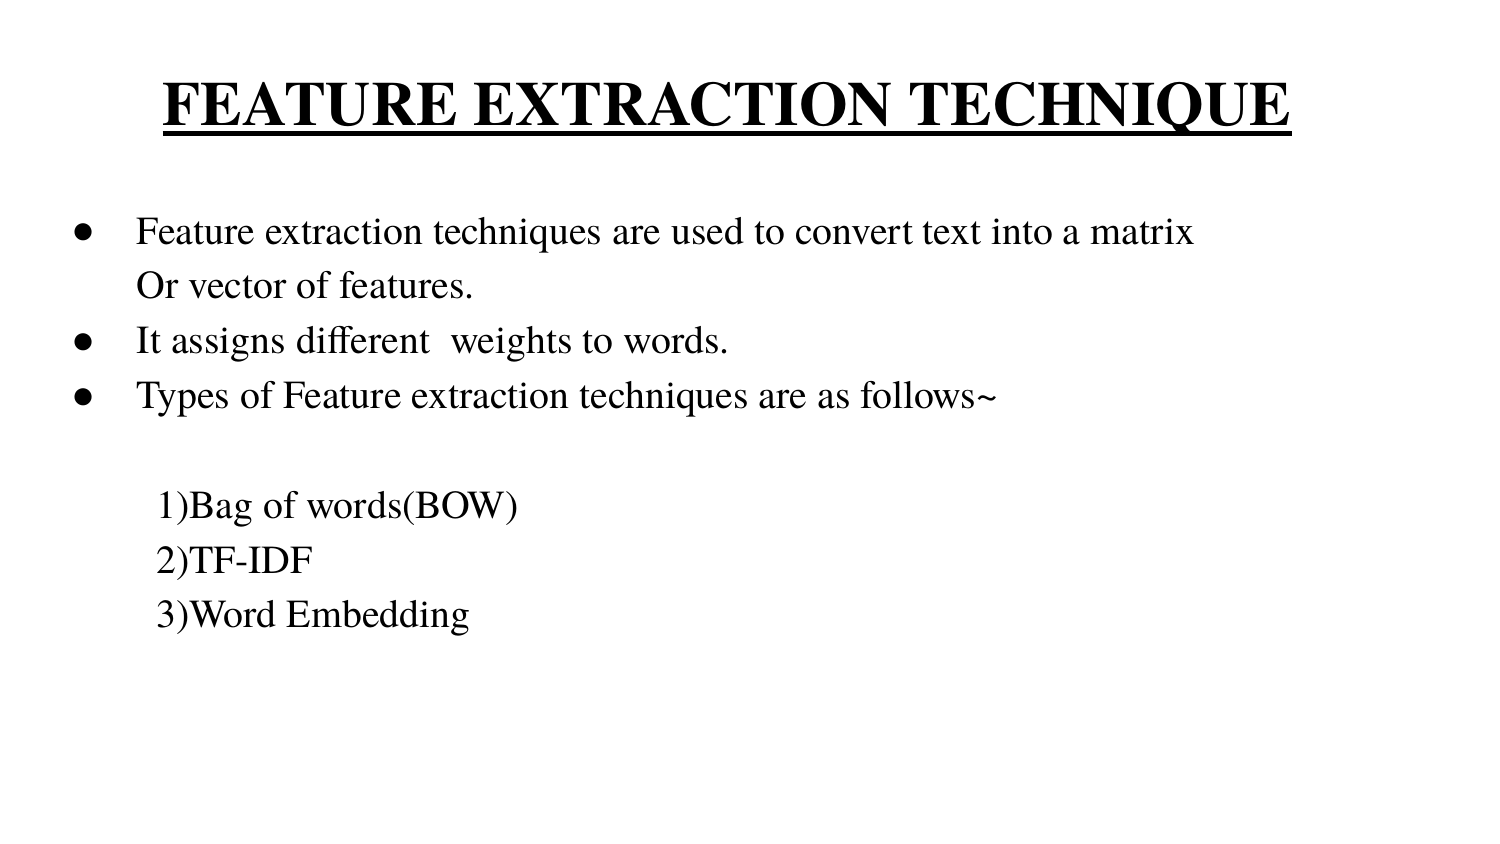

FEATURE EXTRACTION TECHNIQUE
# Feature extraction techniques are used to convert text into a matrix
Or vector of features.
It assigns different  weights to words.
Types of Feature extraction techniques are as follows~

         1)Bag of words(BOW)
         2)TF-IDF
         3)Word Embedding